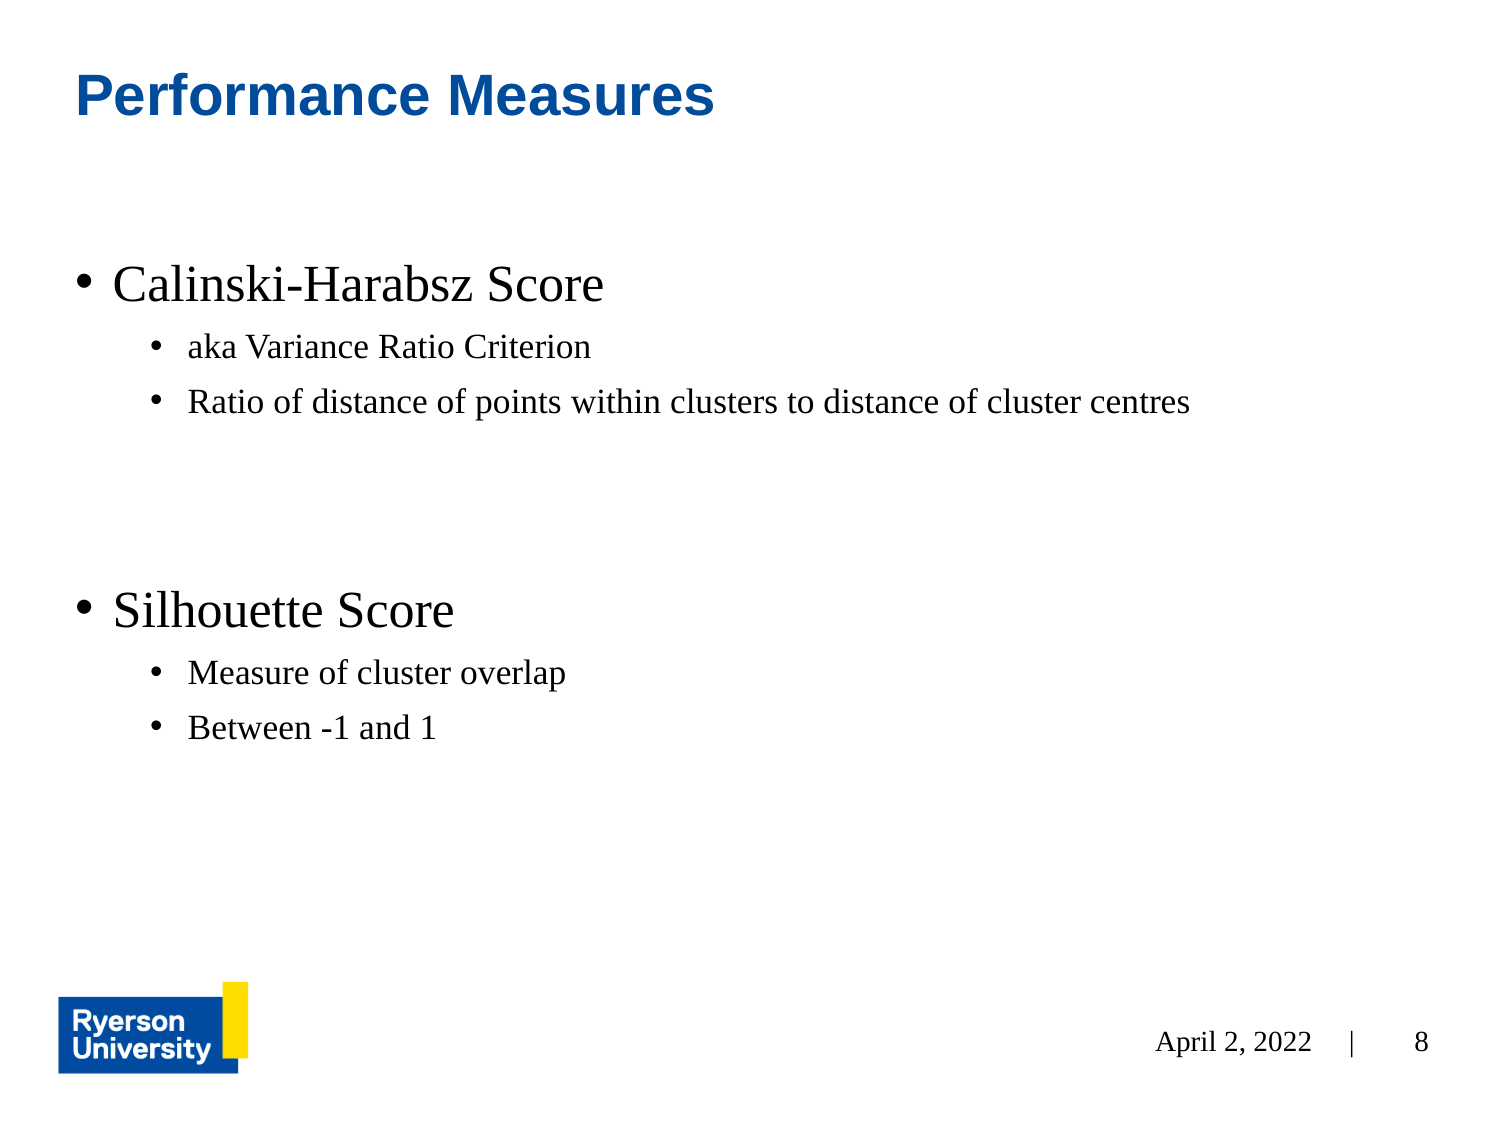

# Performance Measures
Calinski-Harabsz Score
aka Variance Ratio Criterion
Ratio of distance of points within clusters to distance of cluster centres

Silhouette Score
Measure of cluster overlap
Between -1 and 1
8
April 2, 2022     |